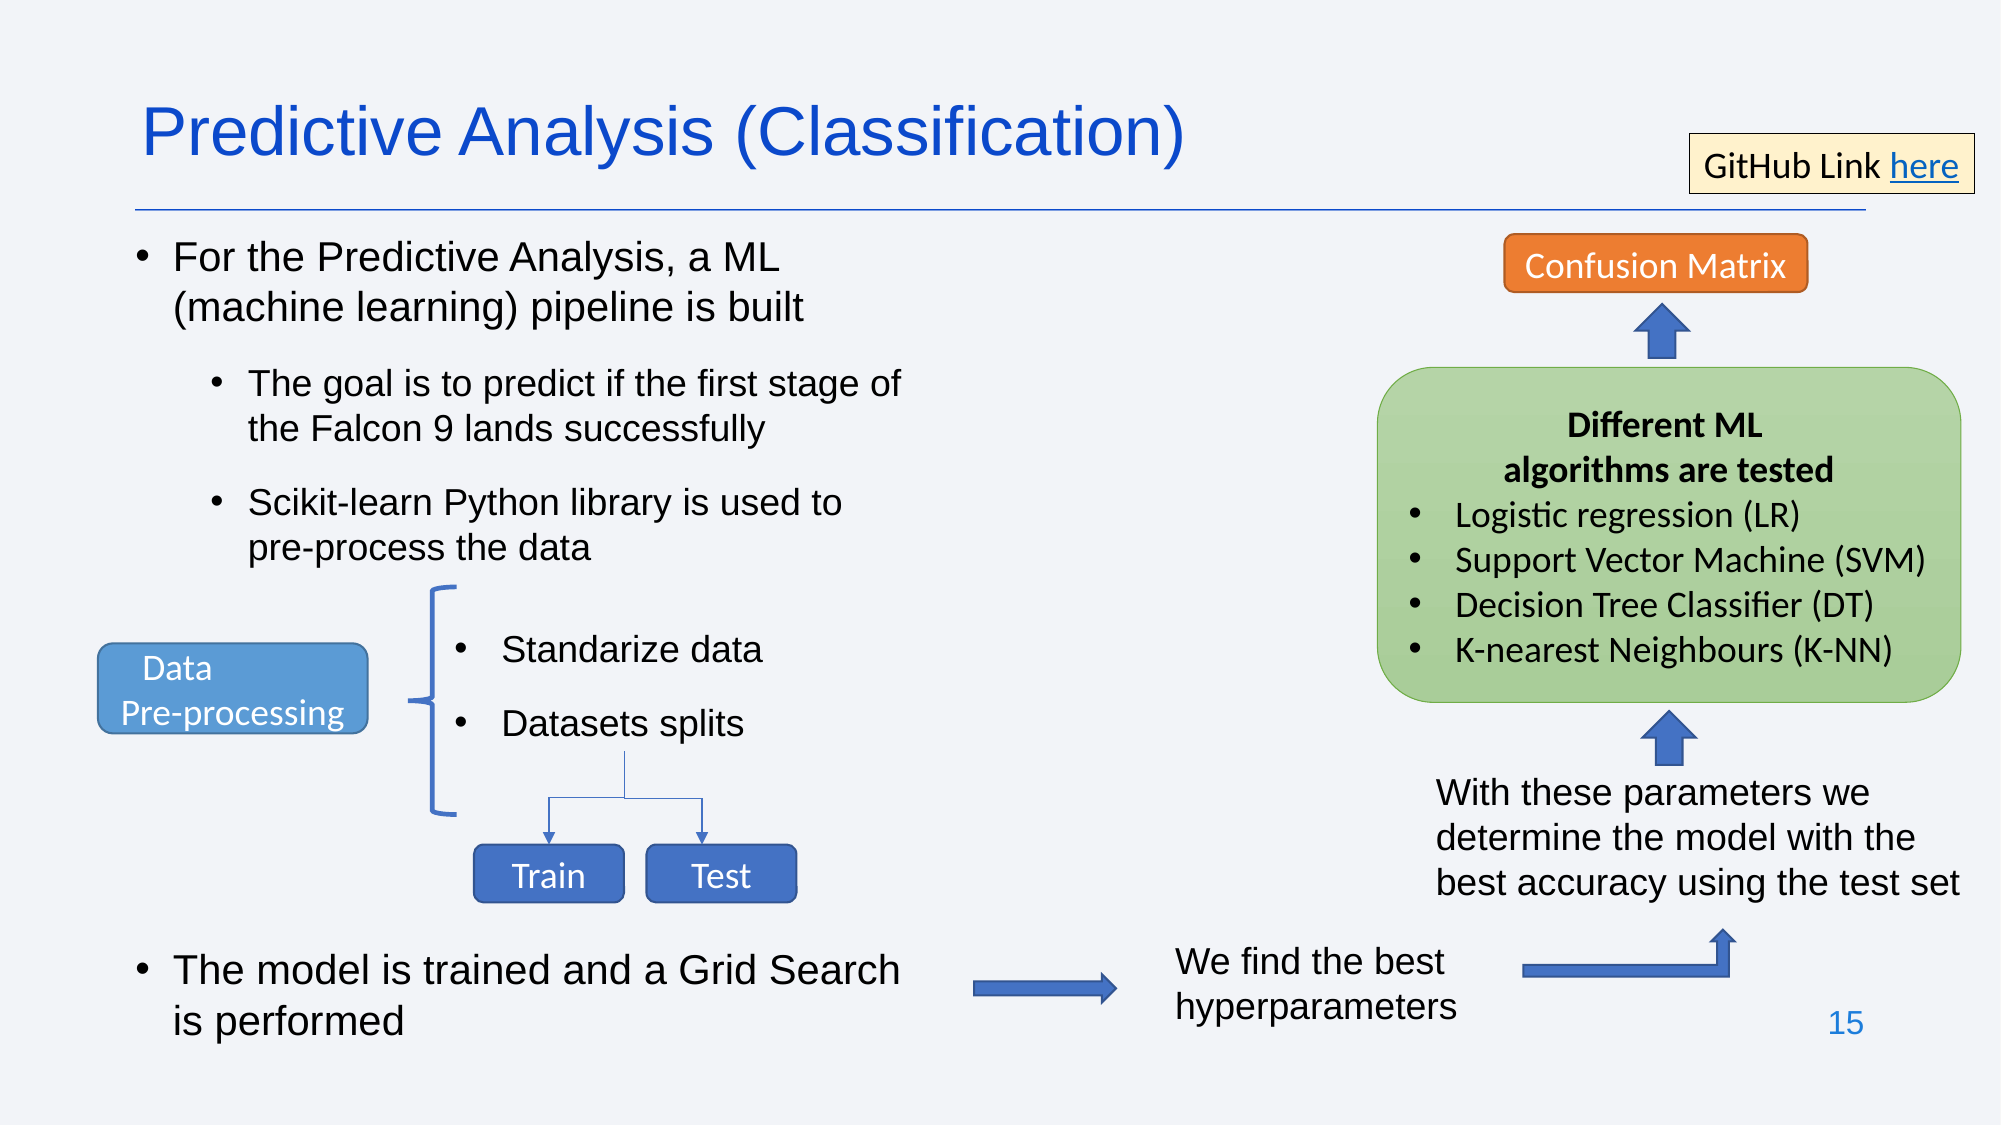

Predictive Analysis (Classification)
GitHub Link here
For the Predictive Analysis, a ML (machine learning) pipeline is built
The goal is to predict if the first stage of the Falcon 9 lands successfully
Scikit-learn Python library is used to pre-process the data

The model is trained and a Grid Search is performed
Confusion Matrix

Different ML
algorithms are tested
Logistic regression (LR)
Support Vector Machine (SVM)
Decision Tree Classifier (DT)
K-nearest Neighbours (K-NN)

Standarize data
Datasets splits
Data              Pre-processing

With these parameters we determine the model with the best accuracy using the test set
Test
Train
We find the best hyperparameters

15